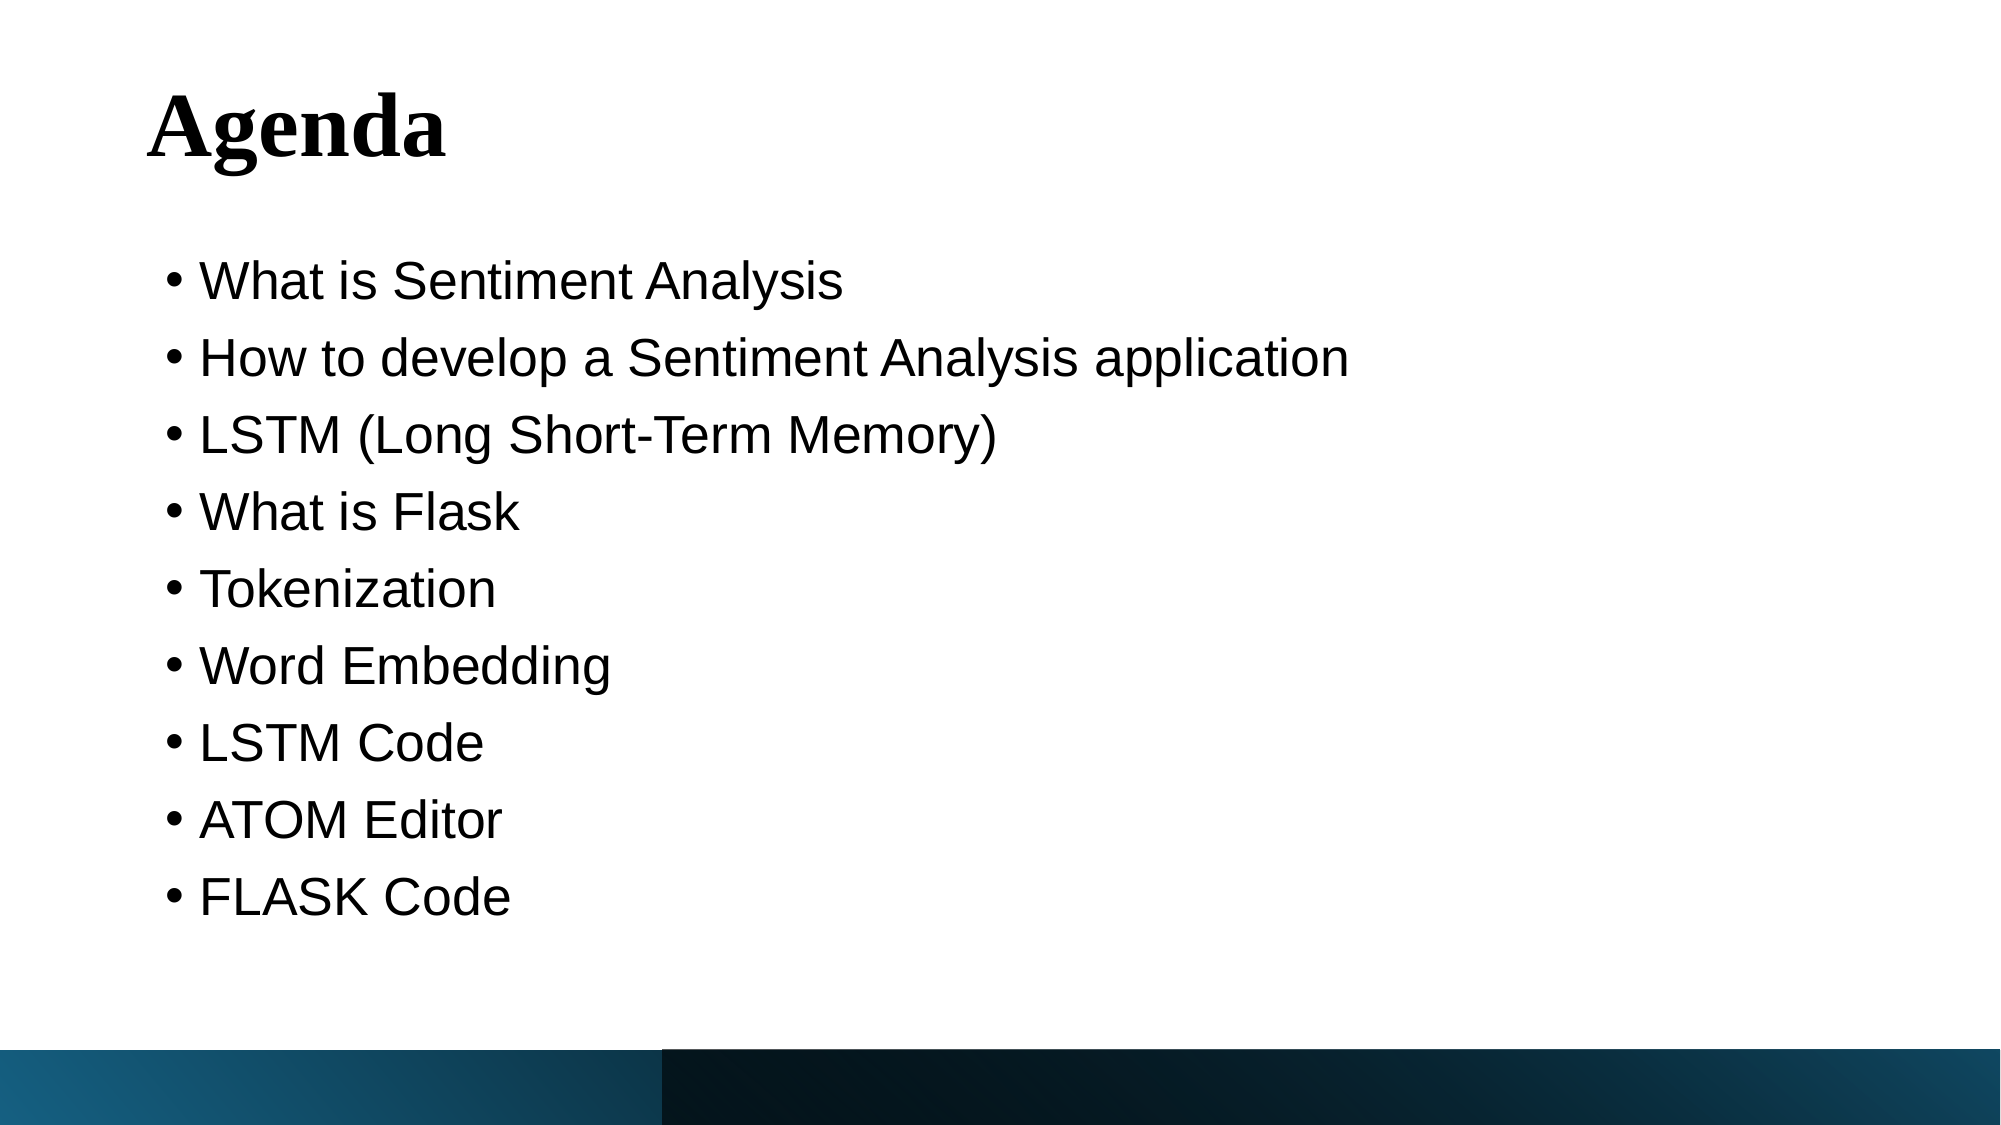

# Agenda

What is Sentiment Analysis
How to develop a Sentiment Analysis application
LSTM (Long Short-Term Memory)
What is Flask
Tokenization
Word Embedding
LSTM Code
ATOM Editor
FLASK Code